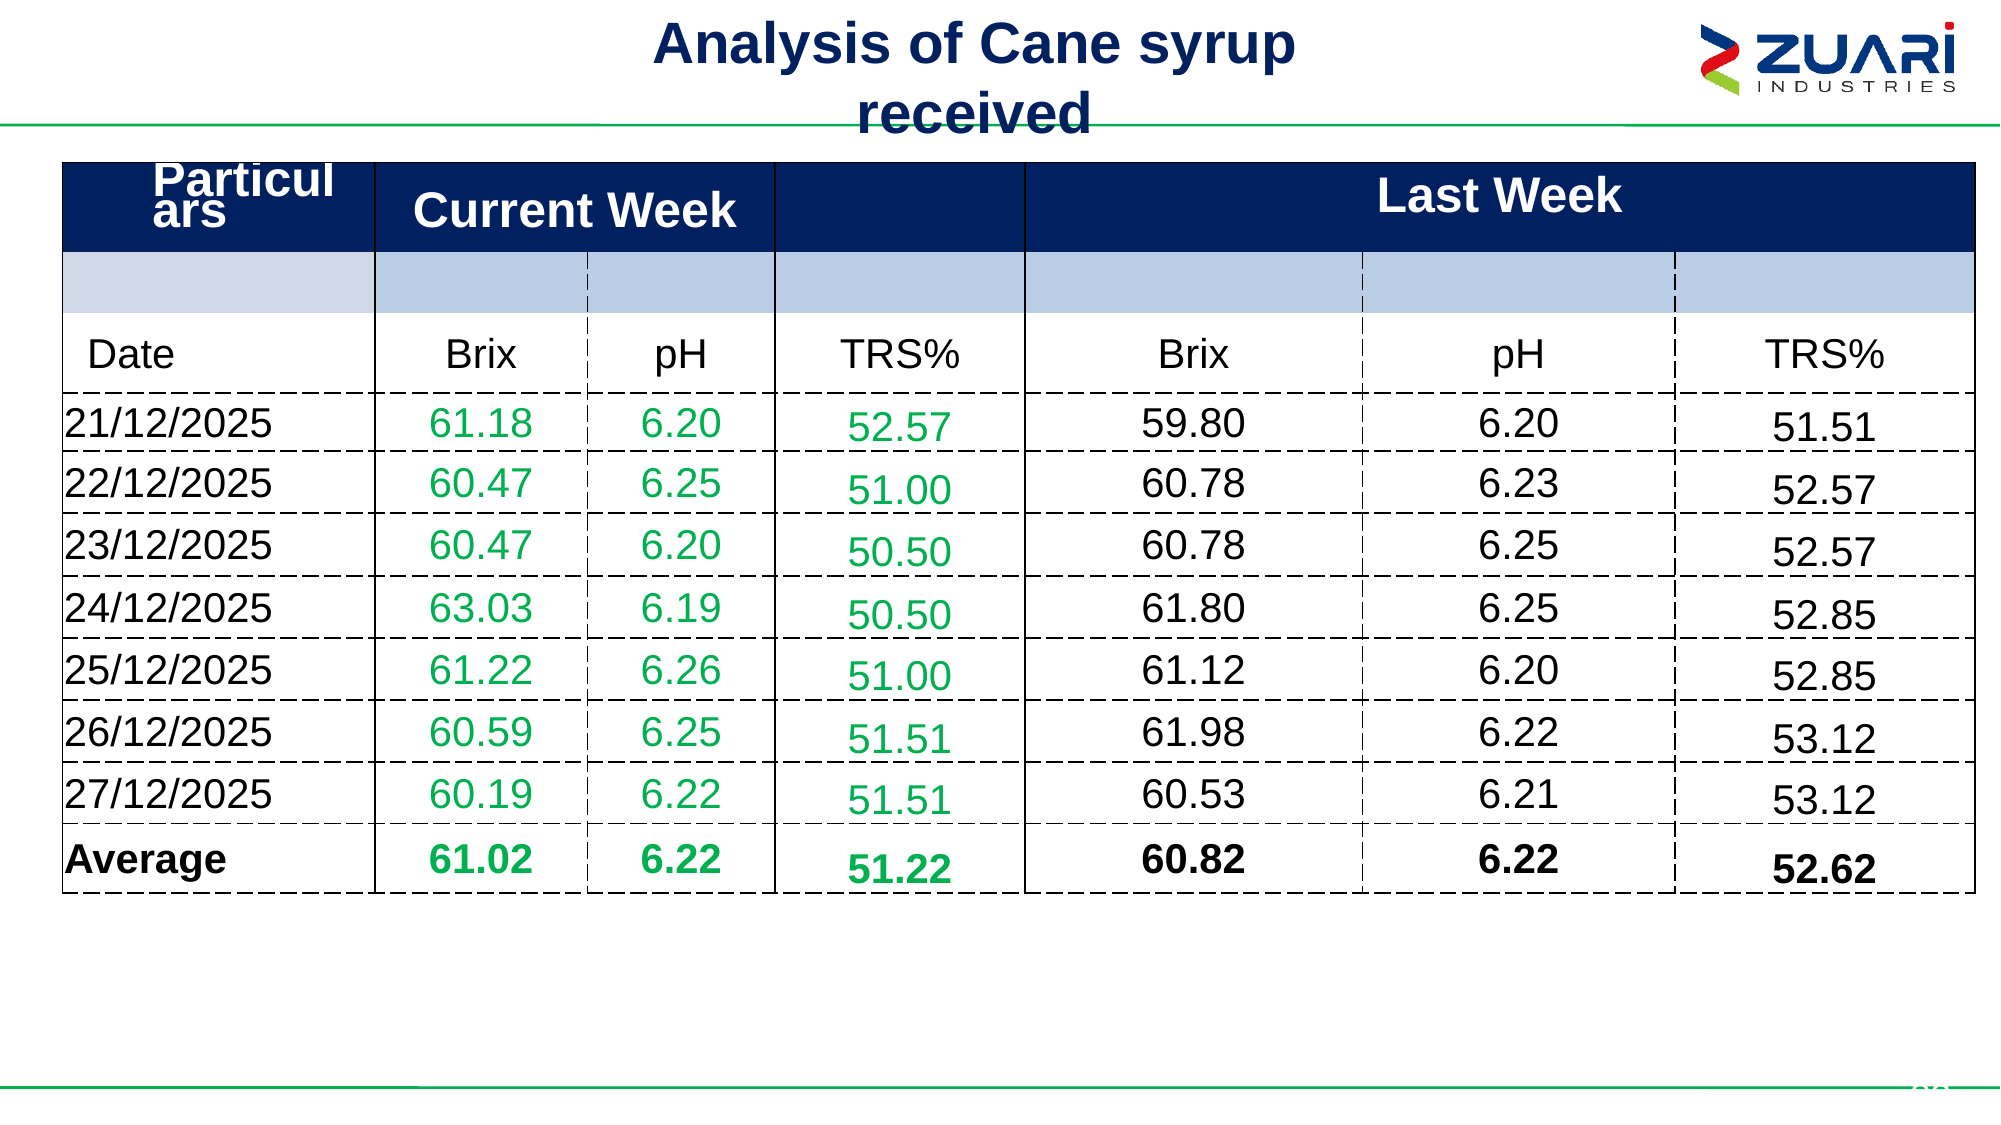

Analysis of Cane syrup received

| Particulars | Current Week |  |  | Last Week |  |  |
| --- | --- | --- | --- | --- | --- | --- |
|  |  |  |  |  |  |  |
| Date | Brix | pH | TRS% | Brix | pH | TRS% |
| 21/12/2025 | 61.18 | 6.20 | 52.57 | 59.80 | 6.20 | 51.51 |
| 22/12/2025 | 60.47 | 6.25 | 51.00 | 60.78 | 6.23 | 52.57 |
| 23/12/2025 | 60.47 | 6.20 | 50.50 | 60.78 | 6.25 | 52.57 |
| 24/12/2025 | 63.03 | 6.19 | 50.50 | 61.80 | 6.25 | 52.85 |
| 25/12/2025 | 61.22 | 6.26 | 51.00 | 61.12 | 6.20 | 52.85 |
| 26/12/2025 | 60.59 | 6.25 | 51.51 | 61.98 | 6.22 | 53.12 |
| 27/12/2025 | 60.19 | 6.22 | 51.51 | 60.53 | 6.21 | 53.12 |
| Average | 61.02 | 6.22 | 51.22 | 60.82 | 6.22 | 52.62 |
83